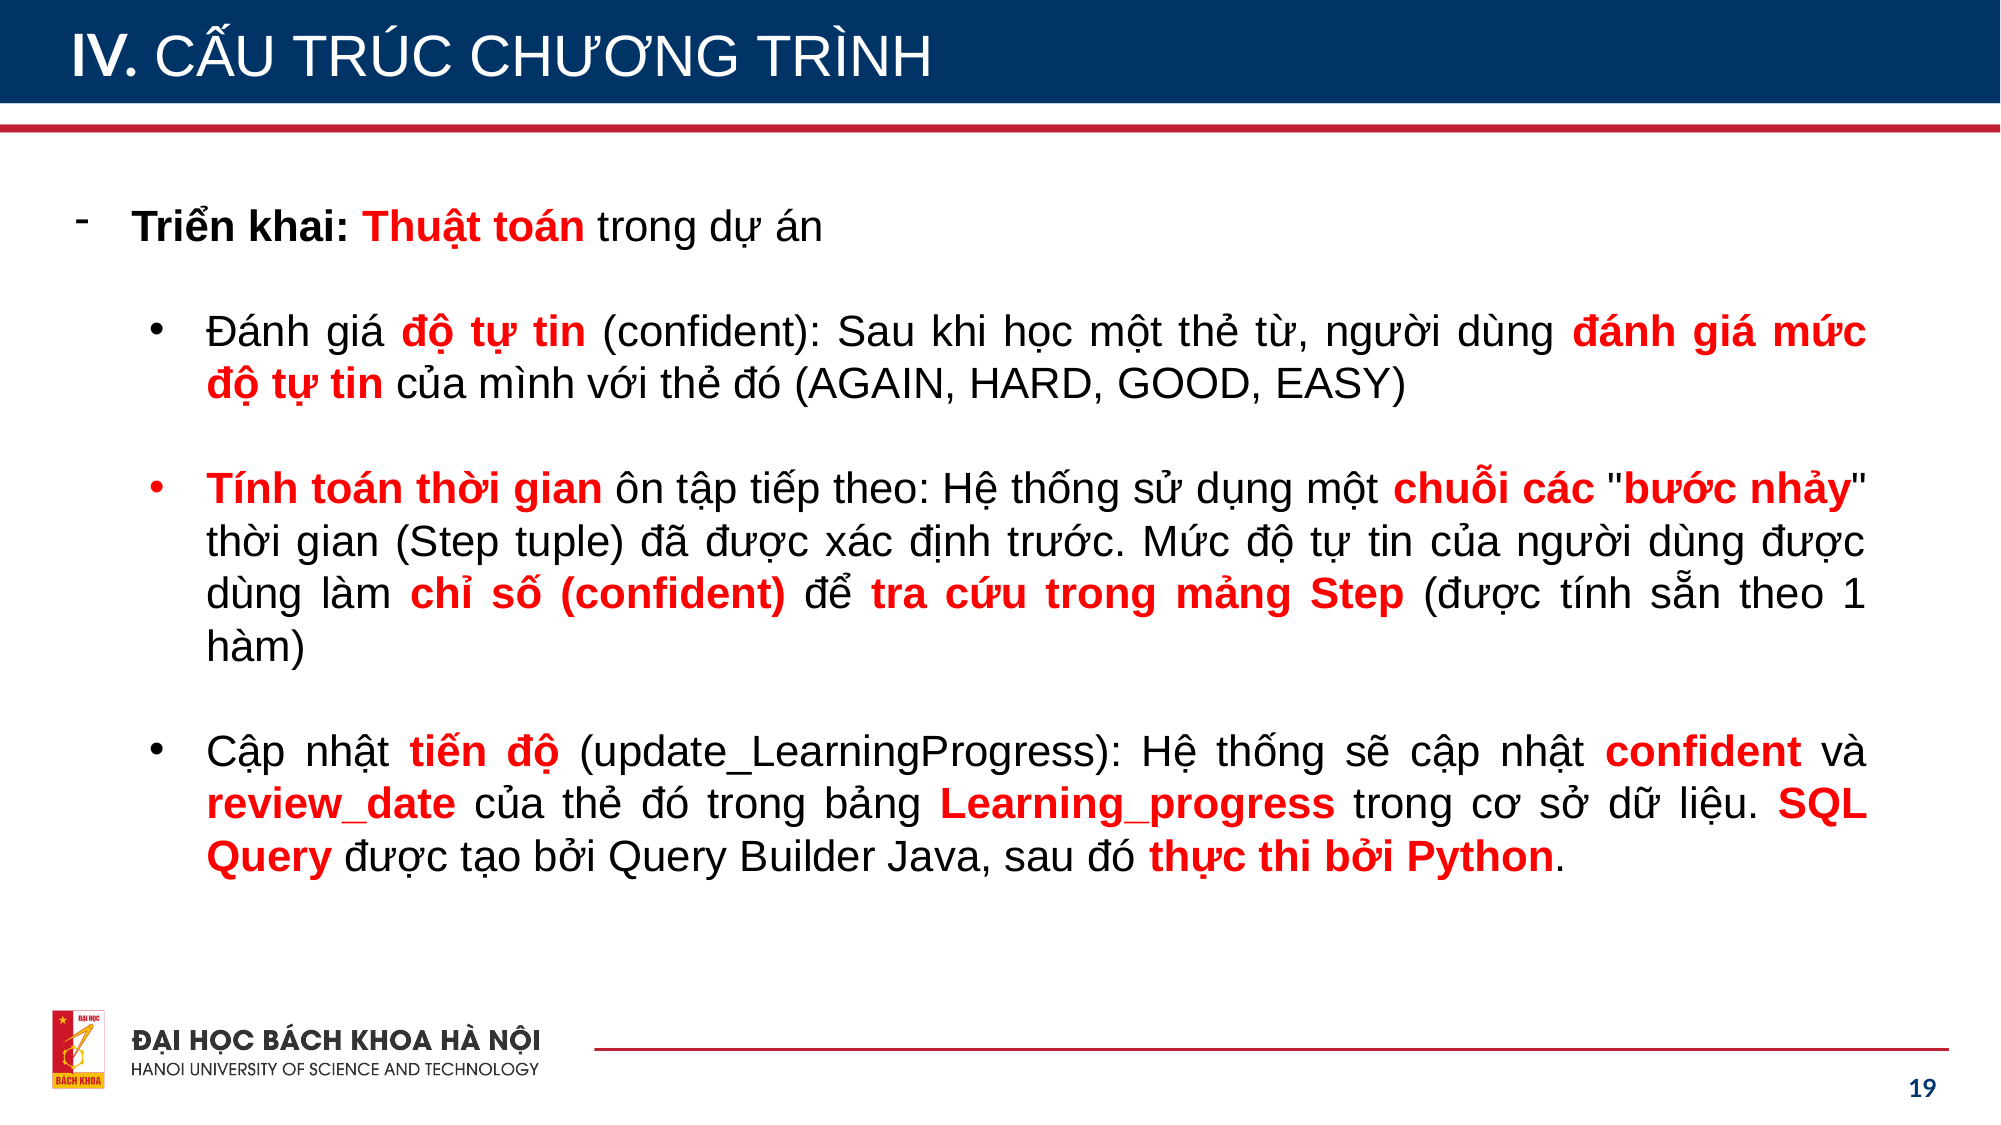

# IV. CẤU TRÚC CHƯƠNG TRÌNH

Triển khai: Thuật toán trong dự án

Đánh giá độ tự tin (confident): Sau khi học một thẻ từ, người dùng đánh giá mức độ tự tin của mình với thẻ đó (AGAIN, HARD, GOOD, EASY)

Tính toán thời gian ôn tập tiếp theo: Hệ thống sử dụng một chuỗi các "bước nhảy" thời gian (Step tuple) đã được xác định trước. Mức độ tự tin của người dùng được dùng làm chỉ số (confident) để tra cứu trong mảng Step (được tính sẵn theo 1 hàm)

Cập nhật tiến độ (update_LearningProgress): Hệ thống sẽ cập nhật confident và review_date của thẻ đó trong bảng Learning_progress trong cơ sở dữ liệu. SQL Query được tạo bởi Query Builder Java, sau đó thực thi bởi Python.
19